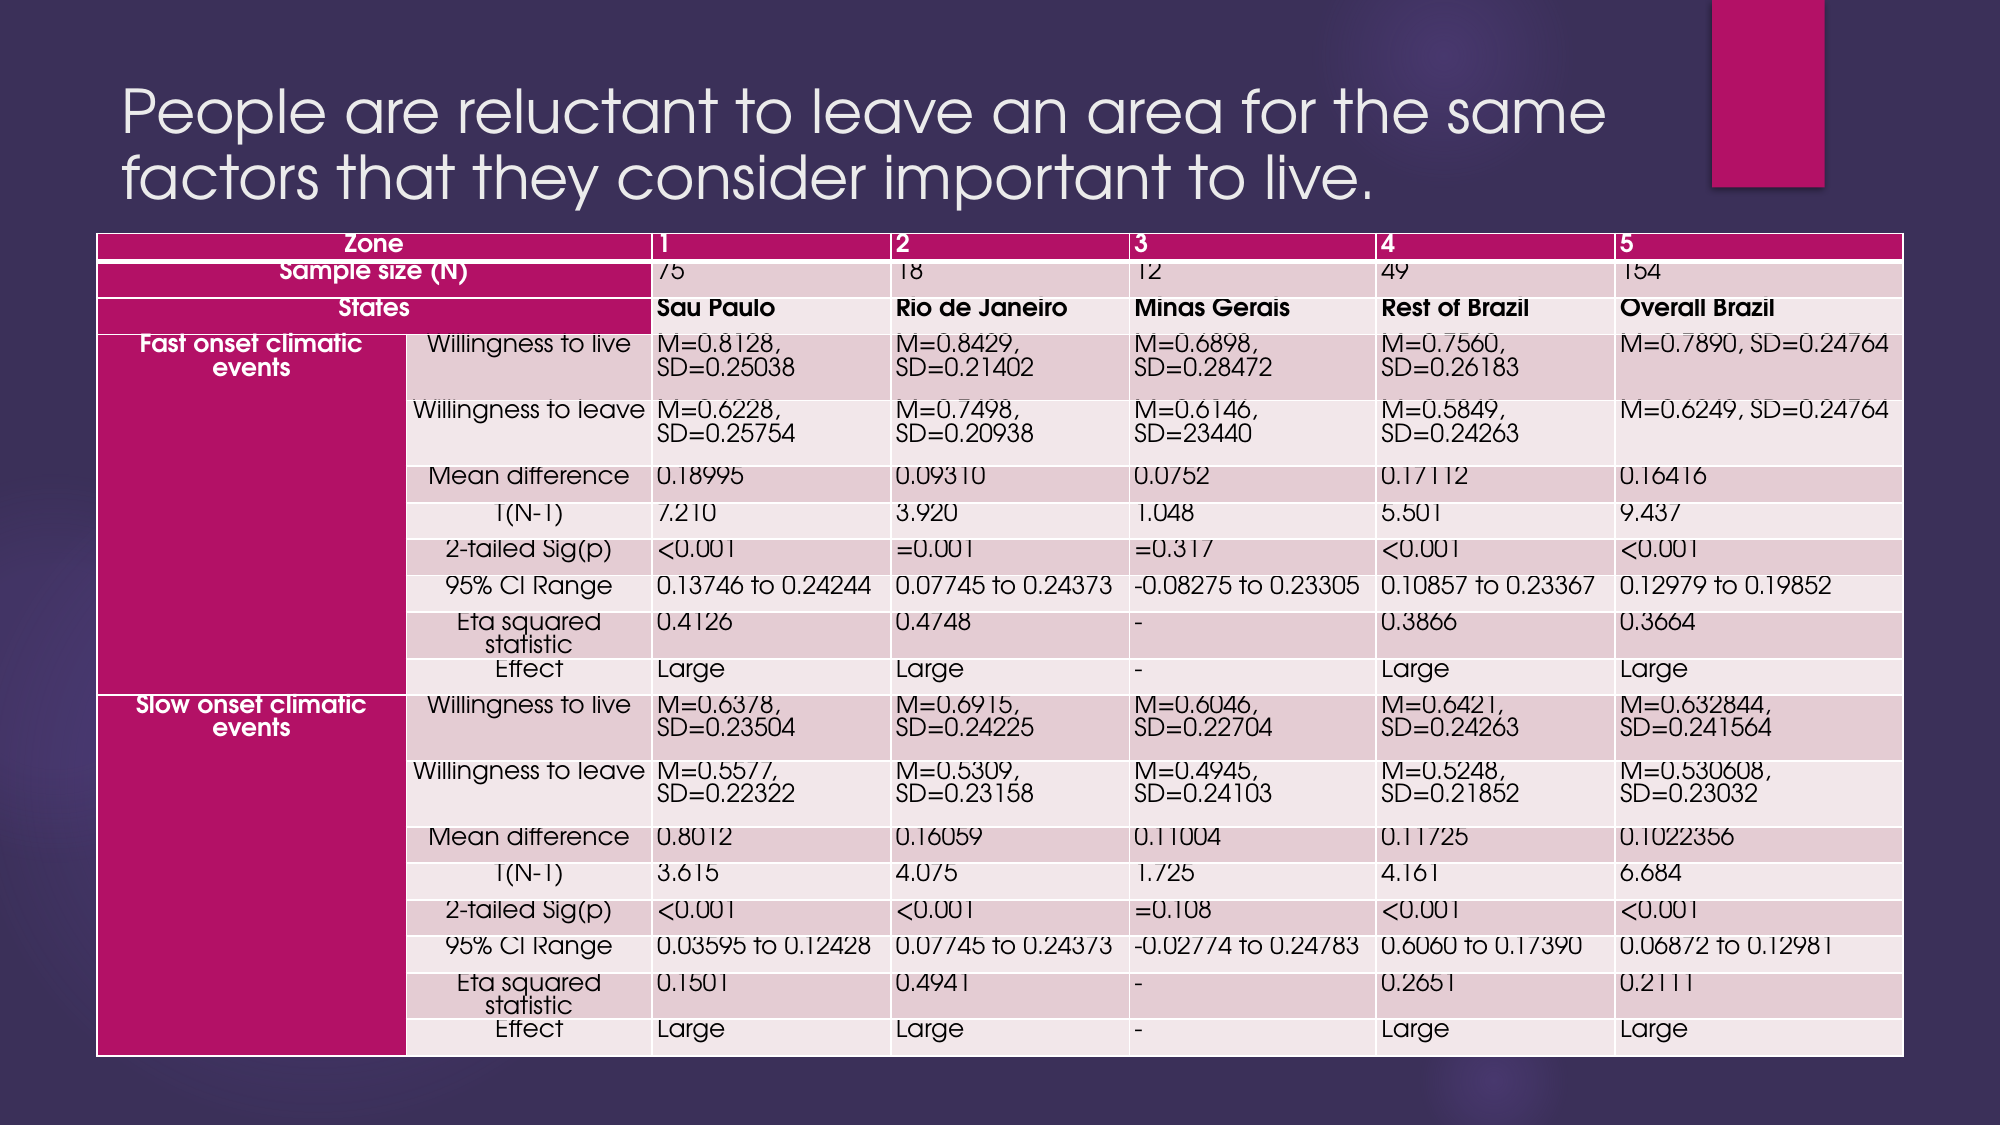

# People are reluctant to leave an area for the same factors that they consider important to live.
| Zone |  | 1 | 2 | 3 | 4 | 5 |
| --- | --- | --- | --- | --- | --- | --- |
| Sample size (N) |  | 75 | 18 | 12 | 49 | 154 |
| States |  | Sau Paulo | Rio de Janeiro | Minas Gerais | Rest of Brazil | Overall Brazil |
| Fast onset climatic events | Willingness to live | M=0.8128, SD=0.25038 | M=0.8429, SD=0.21402 | M=0.6898, SD=0.28472 | M=0.7560, SD=0.26183 | M=0.7890, SD=0.24764 |
|  | Willingness to leave | M=0.6228, SD=0.25754 | M=0.7498, SD=0.20938 | M=0.6146, SD=23440 | M=0.5849, SD=0.24263 | M=0.6249, SD=0.24764 |
|  | Mean difference | 0.18995 | 0.09310 | 0.0752 | 0.17112 | 0.16416 |
|  | T(N-1) | 7.210 | 3.920 | 1.048 | 5.501 | 9.437 |
|  | 2-tailed Sig(p) | <0.001 | =0.001 | =0.317 | <0.001 | <0.001 |
|  | 95% CI Range | 0.13746 to 0.24244 | 0.07745 to 0.24373 | -0.08275 to 0.23305 | 0.10857 to 0.23367 | 0.12979 to 0.19852 |
|  | Eta squared statistic | 0.4126 | 0.4748 | - | 0.3866 | 0.3664 |
|  | Effect | Large | Large | - | Large | Large |
| Slow onset climatic events | Willingness to live | M=0.6378, SD=0.23504 | M=0.6915, SD=0.24225 | M=0.6046, SD=0.22704 | M=0.6421, SD=0.24263 | M=0.632844, SD=0.241564 |
|  | Willingness to leave | M=0.5577, SD=0.22322 | M=0.5309, SD=0.23158 | M=0.4945, SD=0.24103 | M=0.5248, SD=0.21852 | M=0.530608, SD=0.23032 |
|  | Mean difference | 0.8012 | 0.16059 | 0.11004 | 0.11725 | 0.1022356 |
|  | T(N-1) | 3.615 | 4.075 | 1.725 | 4.161 | 6.684 |
|  | 2-tailed Sig(p) | <0.001 | <0.001 | =0.108 | <0.001 | <0.001 |
|  | 95% CI Range | 0.03595 to 0.12428 | 0.07745 to 0.24373 | -0.02774 to 0.24783 | 0.6060 to 0.17390 | 0.06872 to 0.12981 |
|  | Eta squared statistic | 0.1501 | 0.4941 | - | 0.2651 | 0.2111 |
|  | Effect | Large | Large | - | Large | Large |